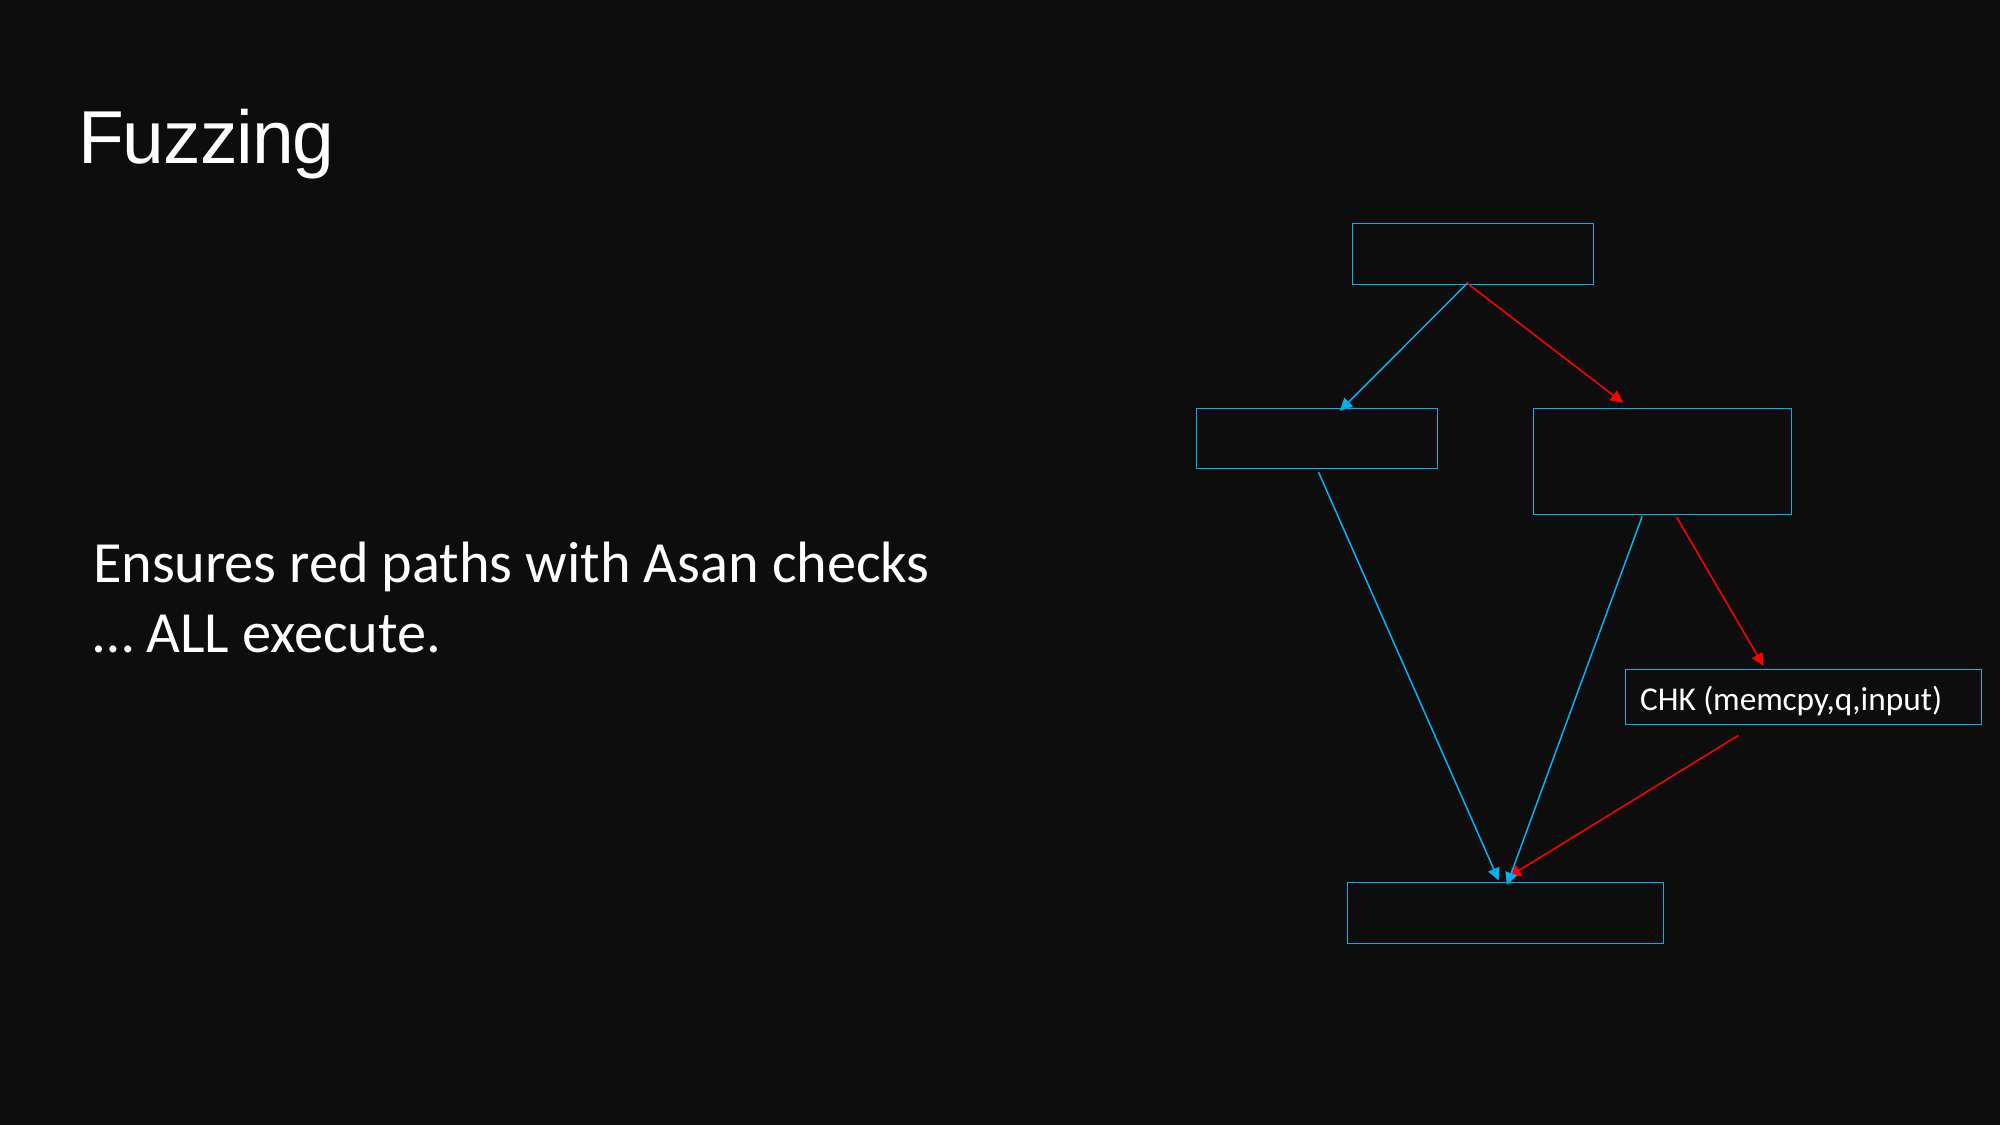

# Fuzzing

Ensures red paths with Asan checks
… ALL execute.
CHK (memcpy,q,input)